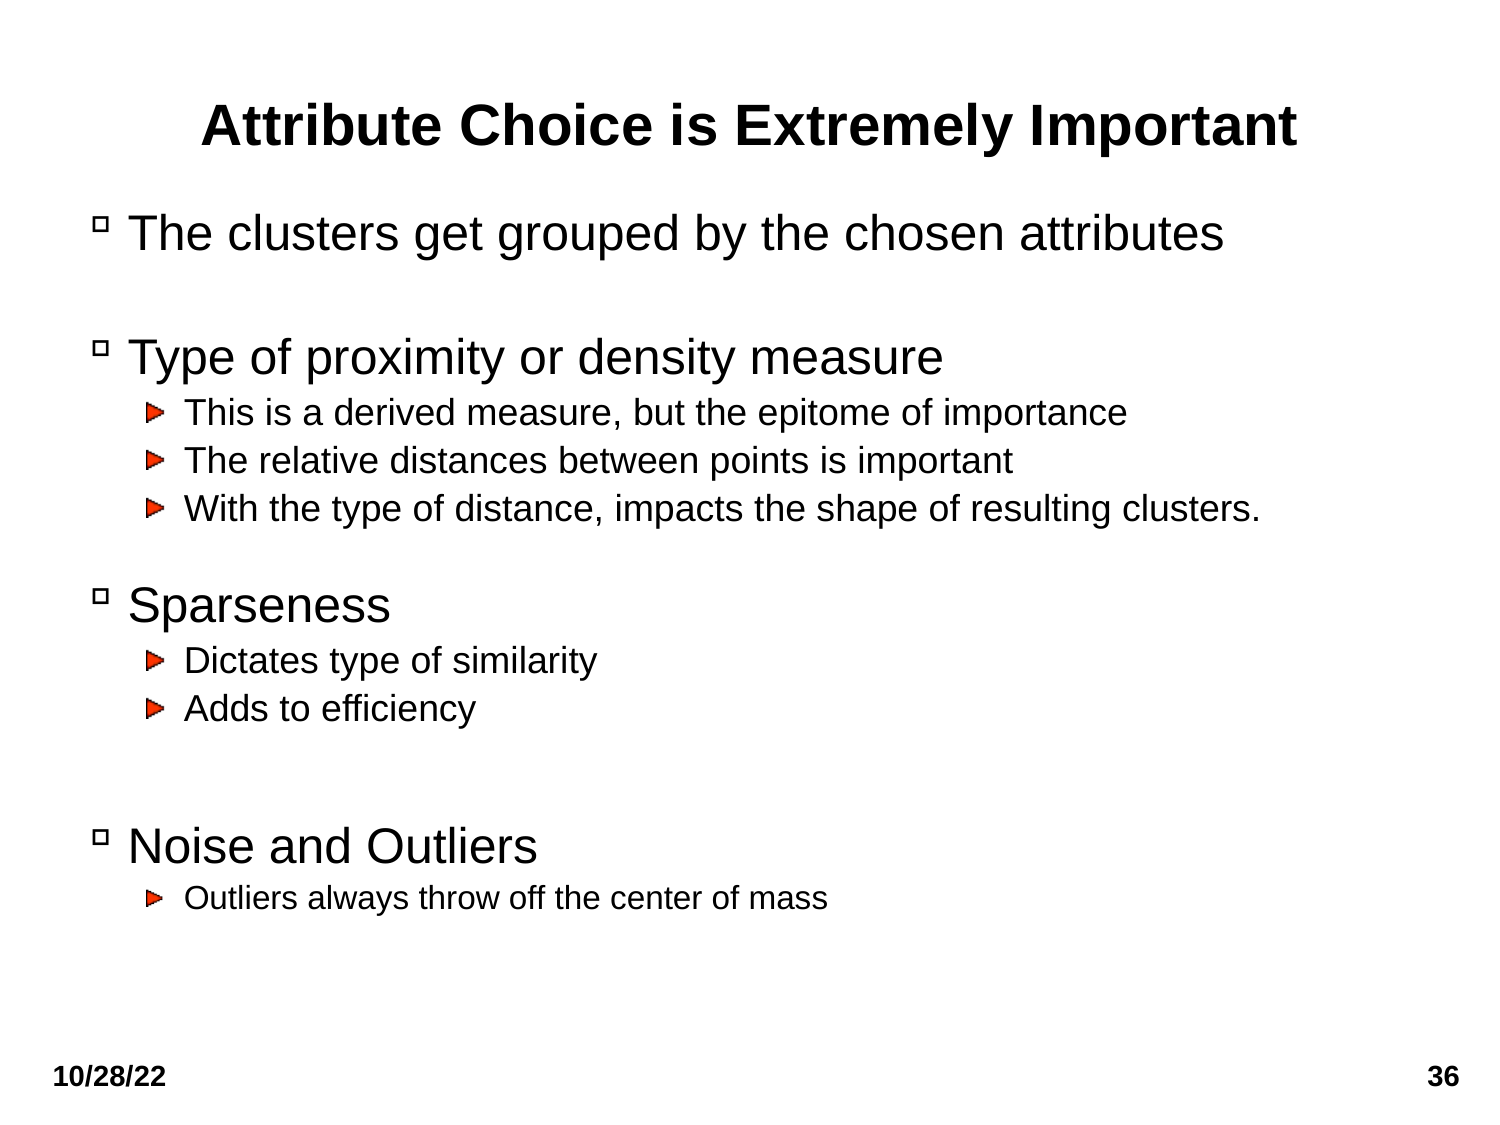

# Attribute Choice is Extremely Important
The clusters get grouped by the chosen attributes
Type of proximity or density measure
This is a derived measure, but the epitome of importance
The relative distances between points is important
With the type of distance, impacts the shape of resulting clusters.
Sparseness
Dictates type of similarity
Adds to efficiency
Noise and Outliers
Outliers always throw off the center of mass
10/28/22
36